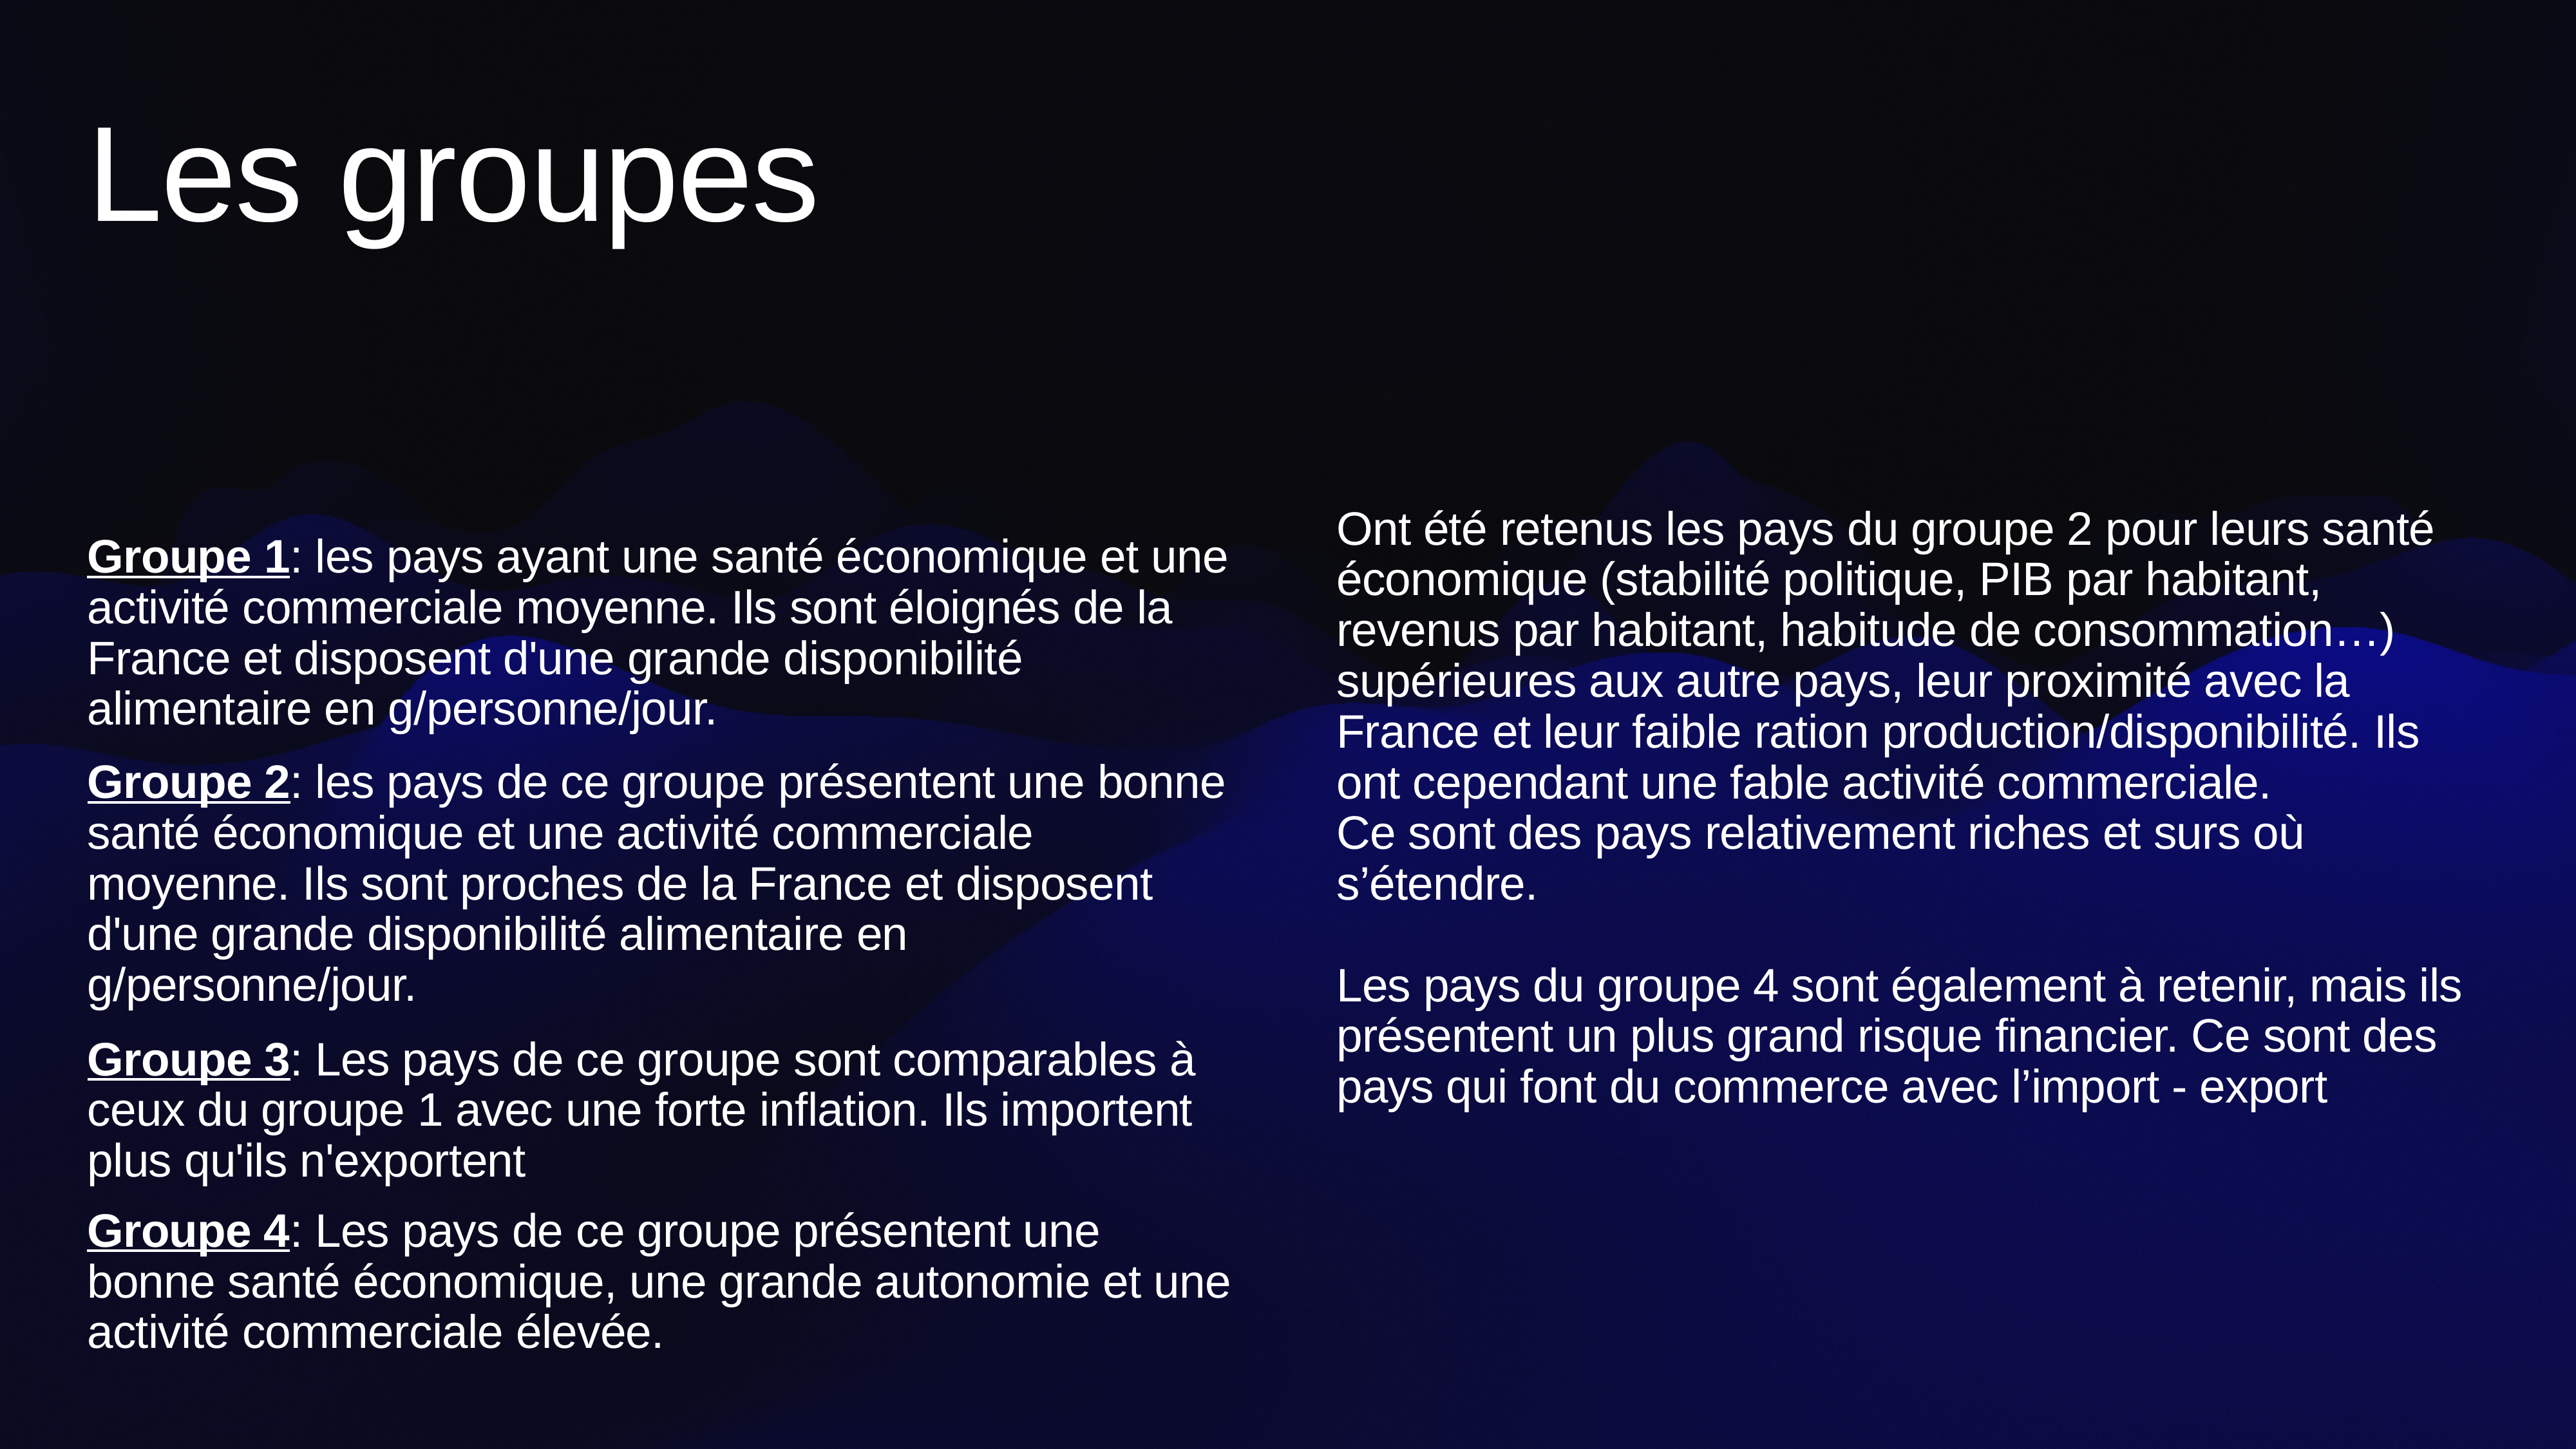

# Les groupes
Groupe 1: les pays ayant une santé économique et une activité commerciale moyenne. Ils sont éloignés de la France et disposent d'une grande disponibilité alimentaire en g/personne/jour.
Ont été retenus les pays du groupe 2 pour leurs santé économique (stabilité politique, PIB par habitant, revenus par habitant, habitude de consommation…) supérieures aux autre pays, leur proximité avec la France et leur faible ration production/disponibilité. Ils ont cependant une fable activité commerciale.
Ce sont des pays relativement riches et surs où s’étendre.

Les pays du groupe 4 sont également à retenir, mais ils présentent un plus grand risque financier. Ce sont des pays qui font du commerce avec l’import - export
Groupe 2: les pays de ce groupe présentent une bonne santé économique et une activité commerciale moyenne. Ils sont proches de la France et disposent d'une grande disponibilité alimentaire en g/personne/jour.
Groupe 3: Les pays de ce groupe sont comparables à ceux du groupe 1 avec une forte inflation. Ils importent plus qu'ils n'exportent
Groupe 4: Les pays de ce groupe présentent une bonne santé économique, une grande autonomie et une activité commerciale élevée.
13